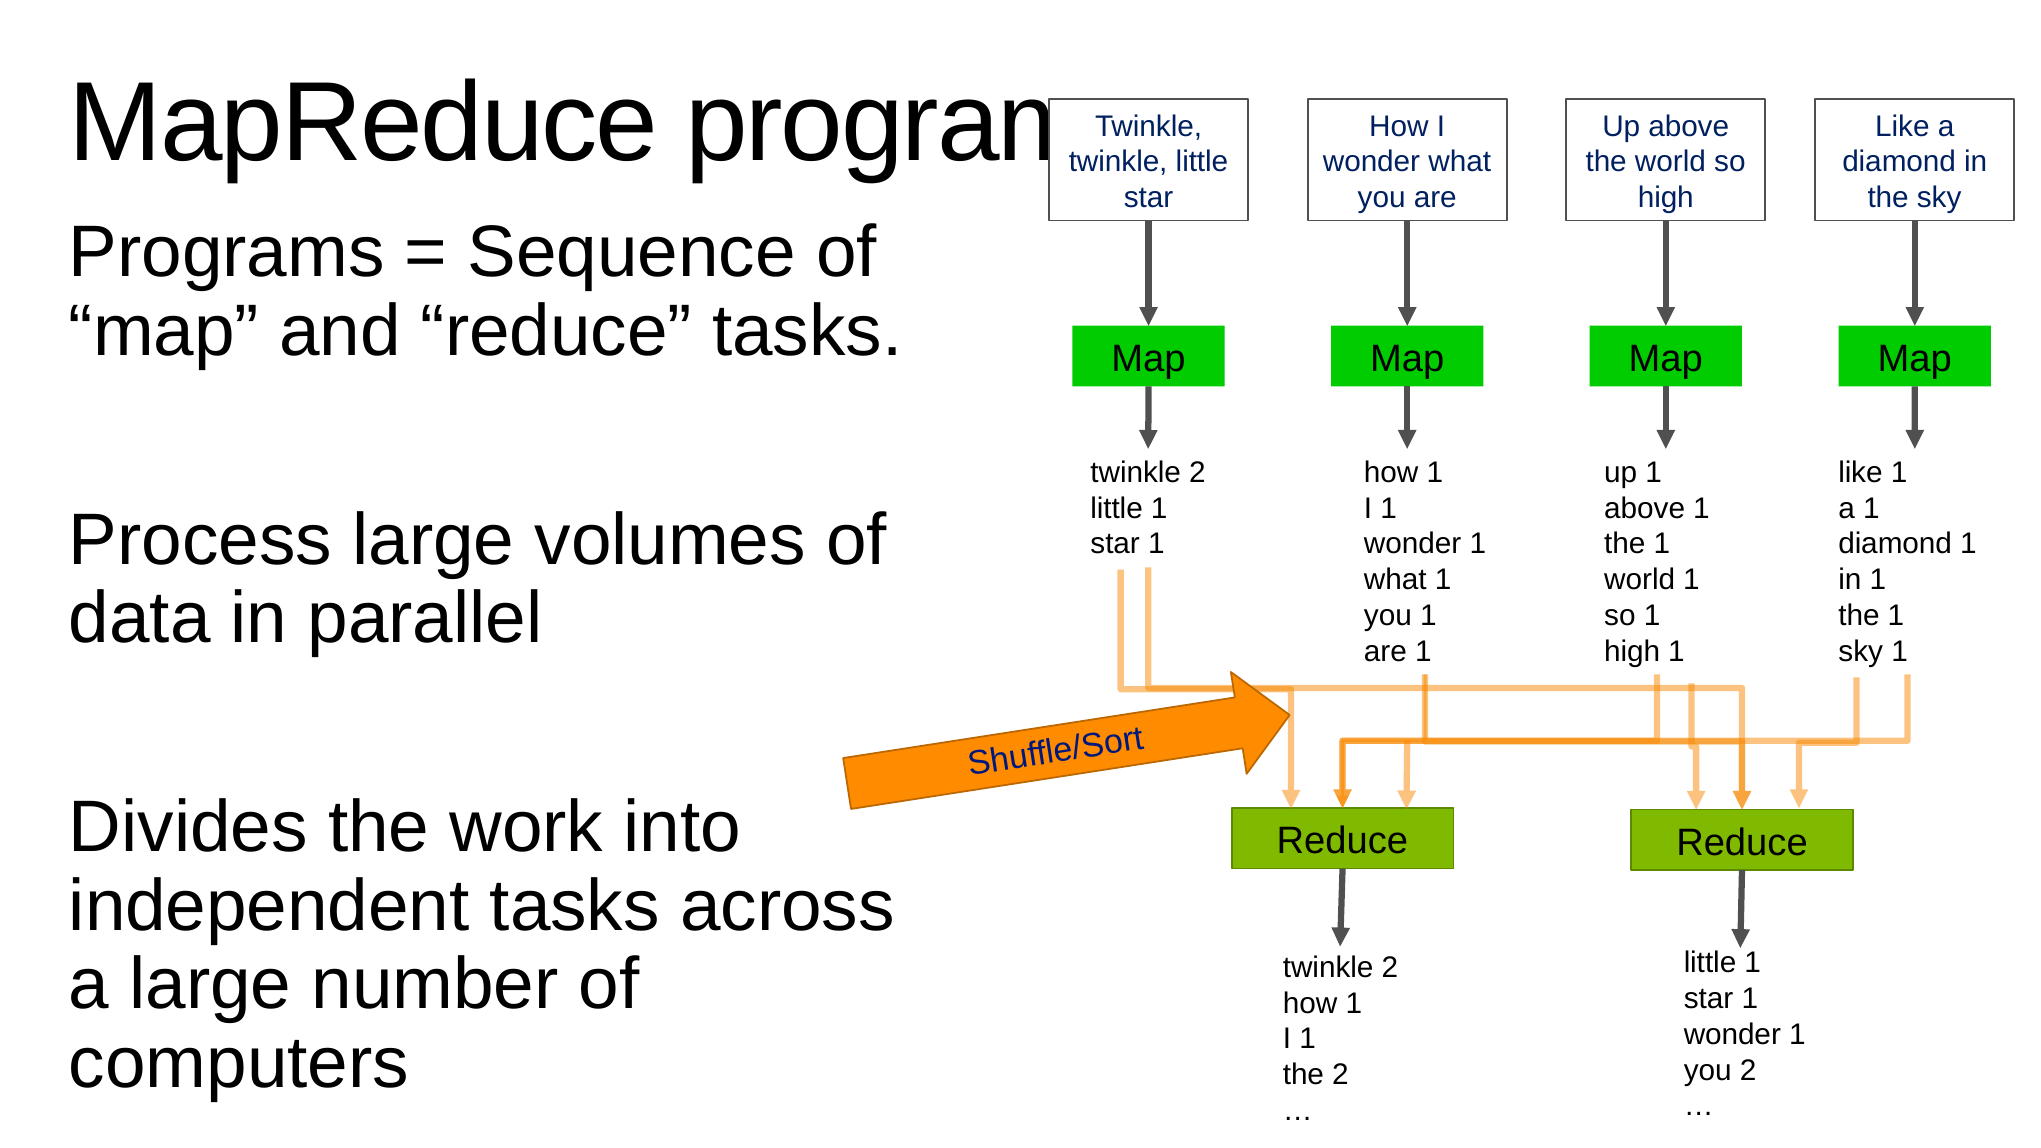

# MapReduce program
How I wonder what you are
Twinkle, twinkle, little star
Up above the world so high
Like a diamond in the sky
Programs = Sequence of “map” and “reduce” tasks.

Process large volumes of data in parallel

Divides the work into independent tasks across a large number of computers
Map
Map
Map
Map
twinkle 2
little 1
star 1
how 1
I 1
wonder 1
what 1
you 1
are 1
up 1
above 1
the 1
world 1
so 1
high 1
like 1
a 1
diamond 1
in 1
the 1
sky 1
Shuffle/Sort
Reduce
Reduce
little 1
star 1
wonder 1
you 2
…
twinkle 2
how 1
I 1
the 2
…